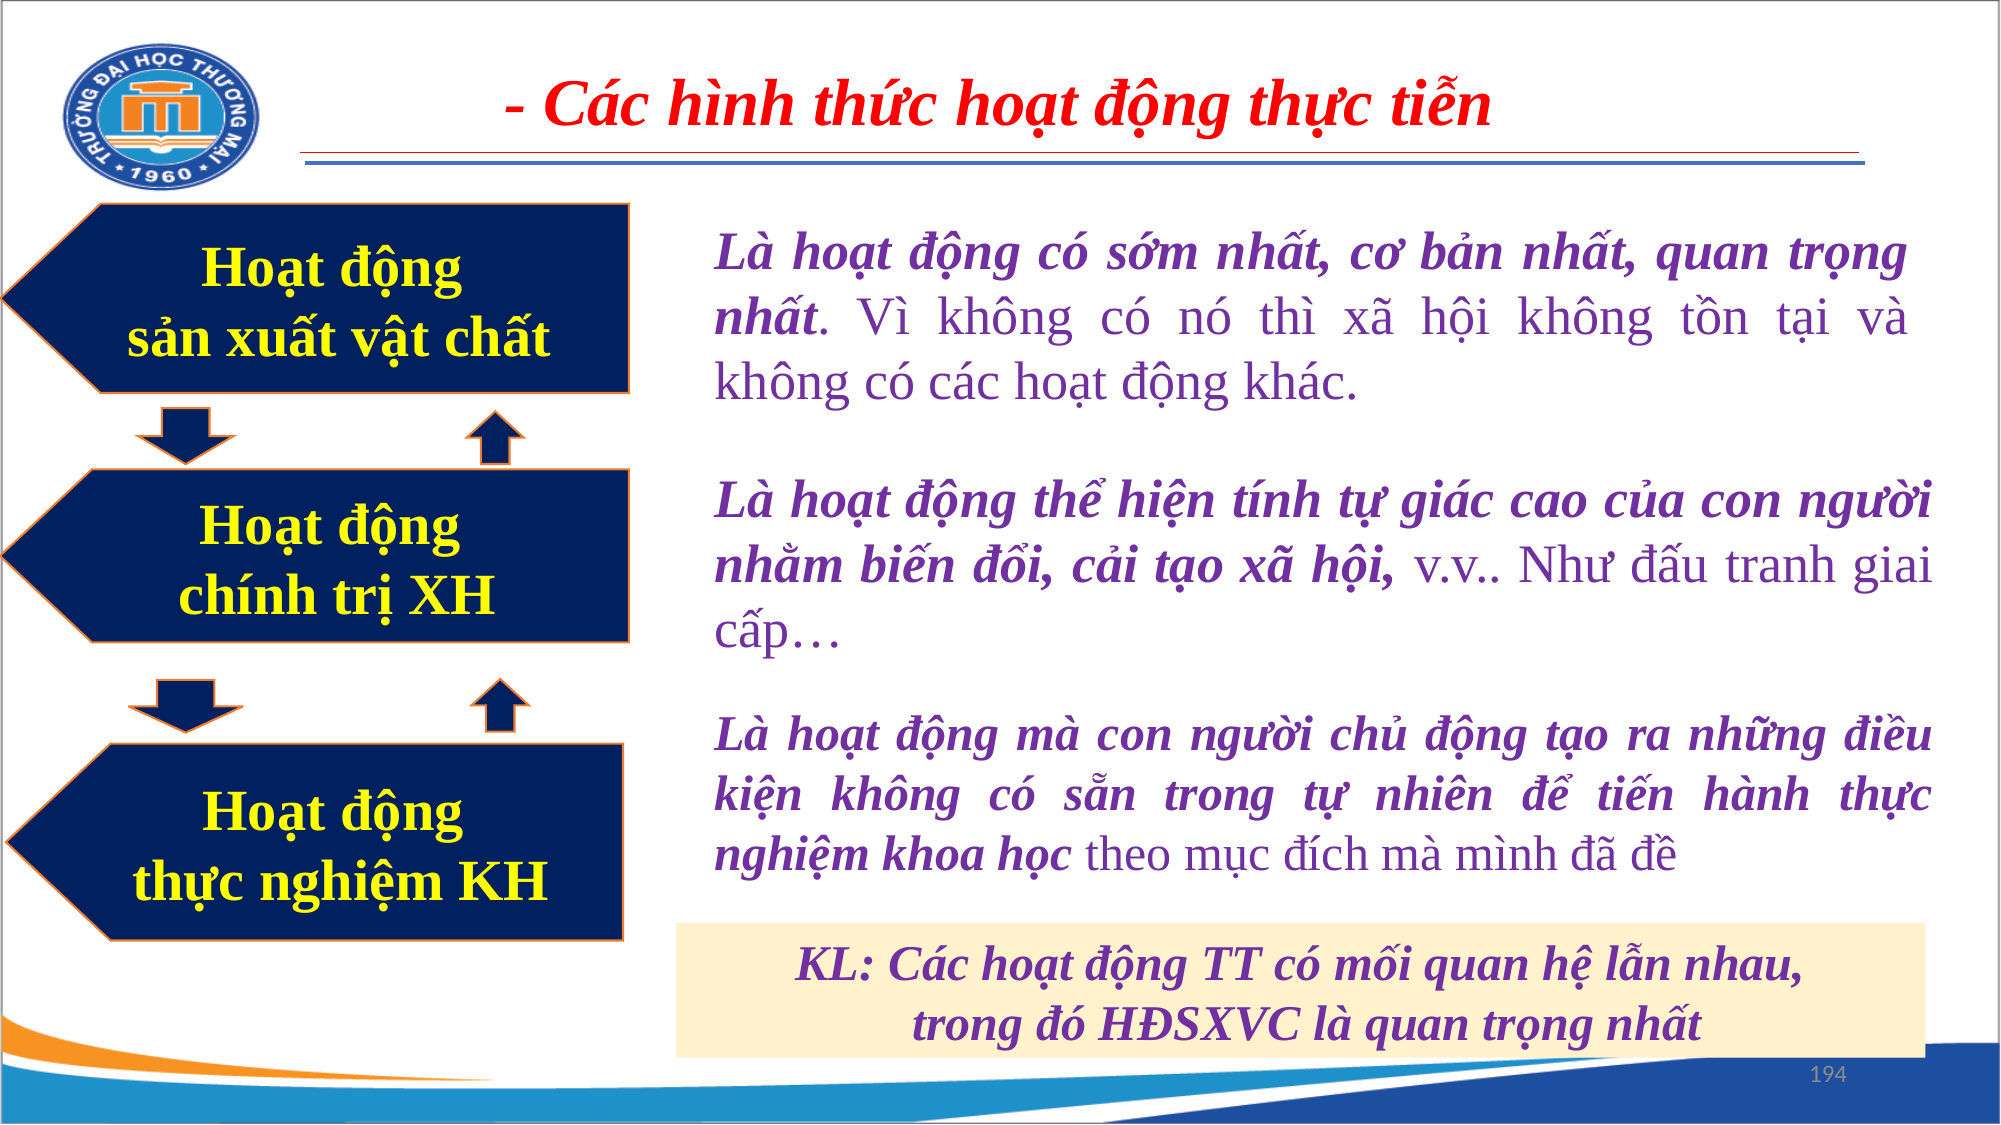

- Các hình thức hoạt động thực tiễn
Hoạt động
sản xuất vật chất
Là hoạt động có sớm nhất, cơ bản nhất, quan trọng nhất. Vì không có nó thì xã hội không tồn tại và không có các hoạt động khác.

Là hoạt động thể hiện tính tự giác cao của con người nhằm biến đổi, cải tạo xã hội, v.v.. Như đấu tranh giai cấp…
Hoạt động
chính trị XH

Là hoạt động mà con người chủ động tạo ra những điều kiện không có sẵn trong tự nhiên để tiến hành thực nghiệm khoa học theo mục đích mà mình đã đề
Hoạt động
thực nghiệm KH
KL: Các hoạt động TT có mối quan hệ lẫn nhau,
 trong đó HĐSXVC là quan trọng nhất
194